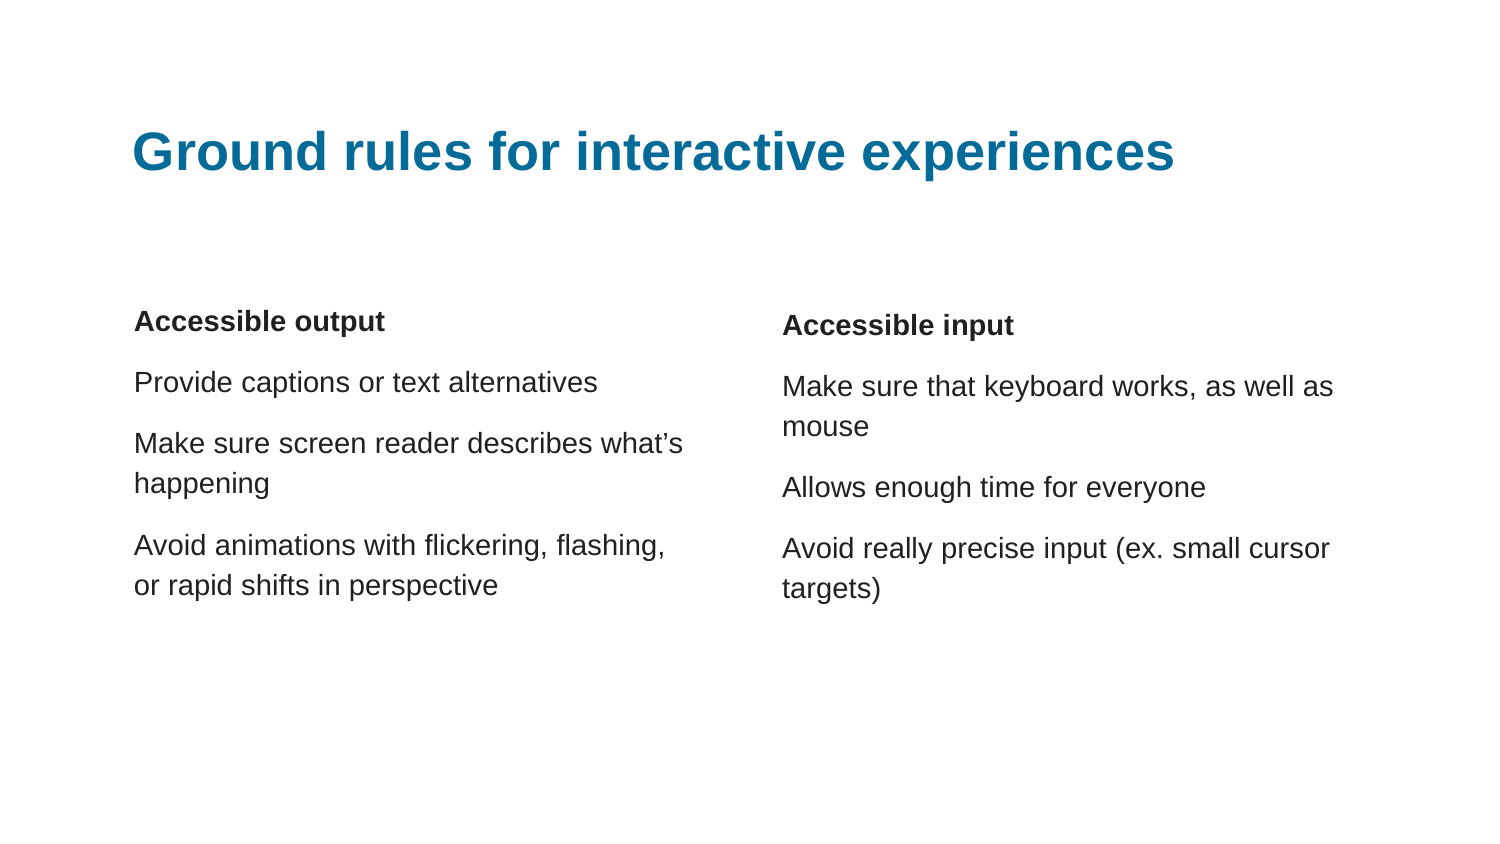

# Ground rules for interactive experiences
Accessible output
Provide captions or text alternatives
Make sure screen reader describes what’s happening
Avoid animations with flickering, flashing, or rapid shifts in perspective
Accessible input
Make sure that keyboard works, as well as mouse
Allows enough time for everyone
Avoid really precise input (ex. small cursor targets)